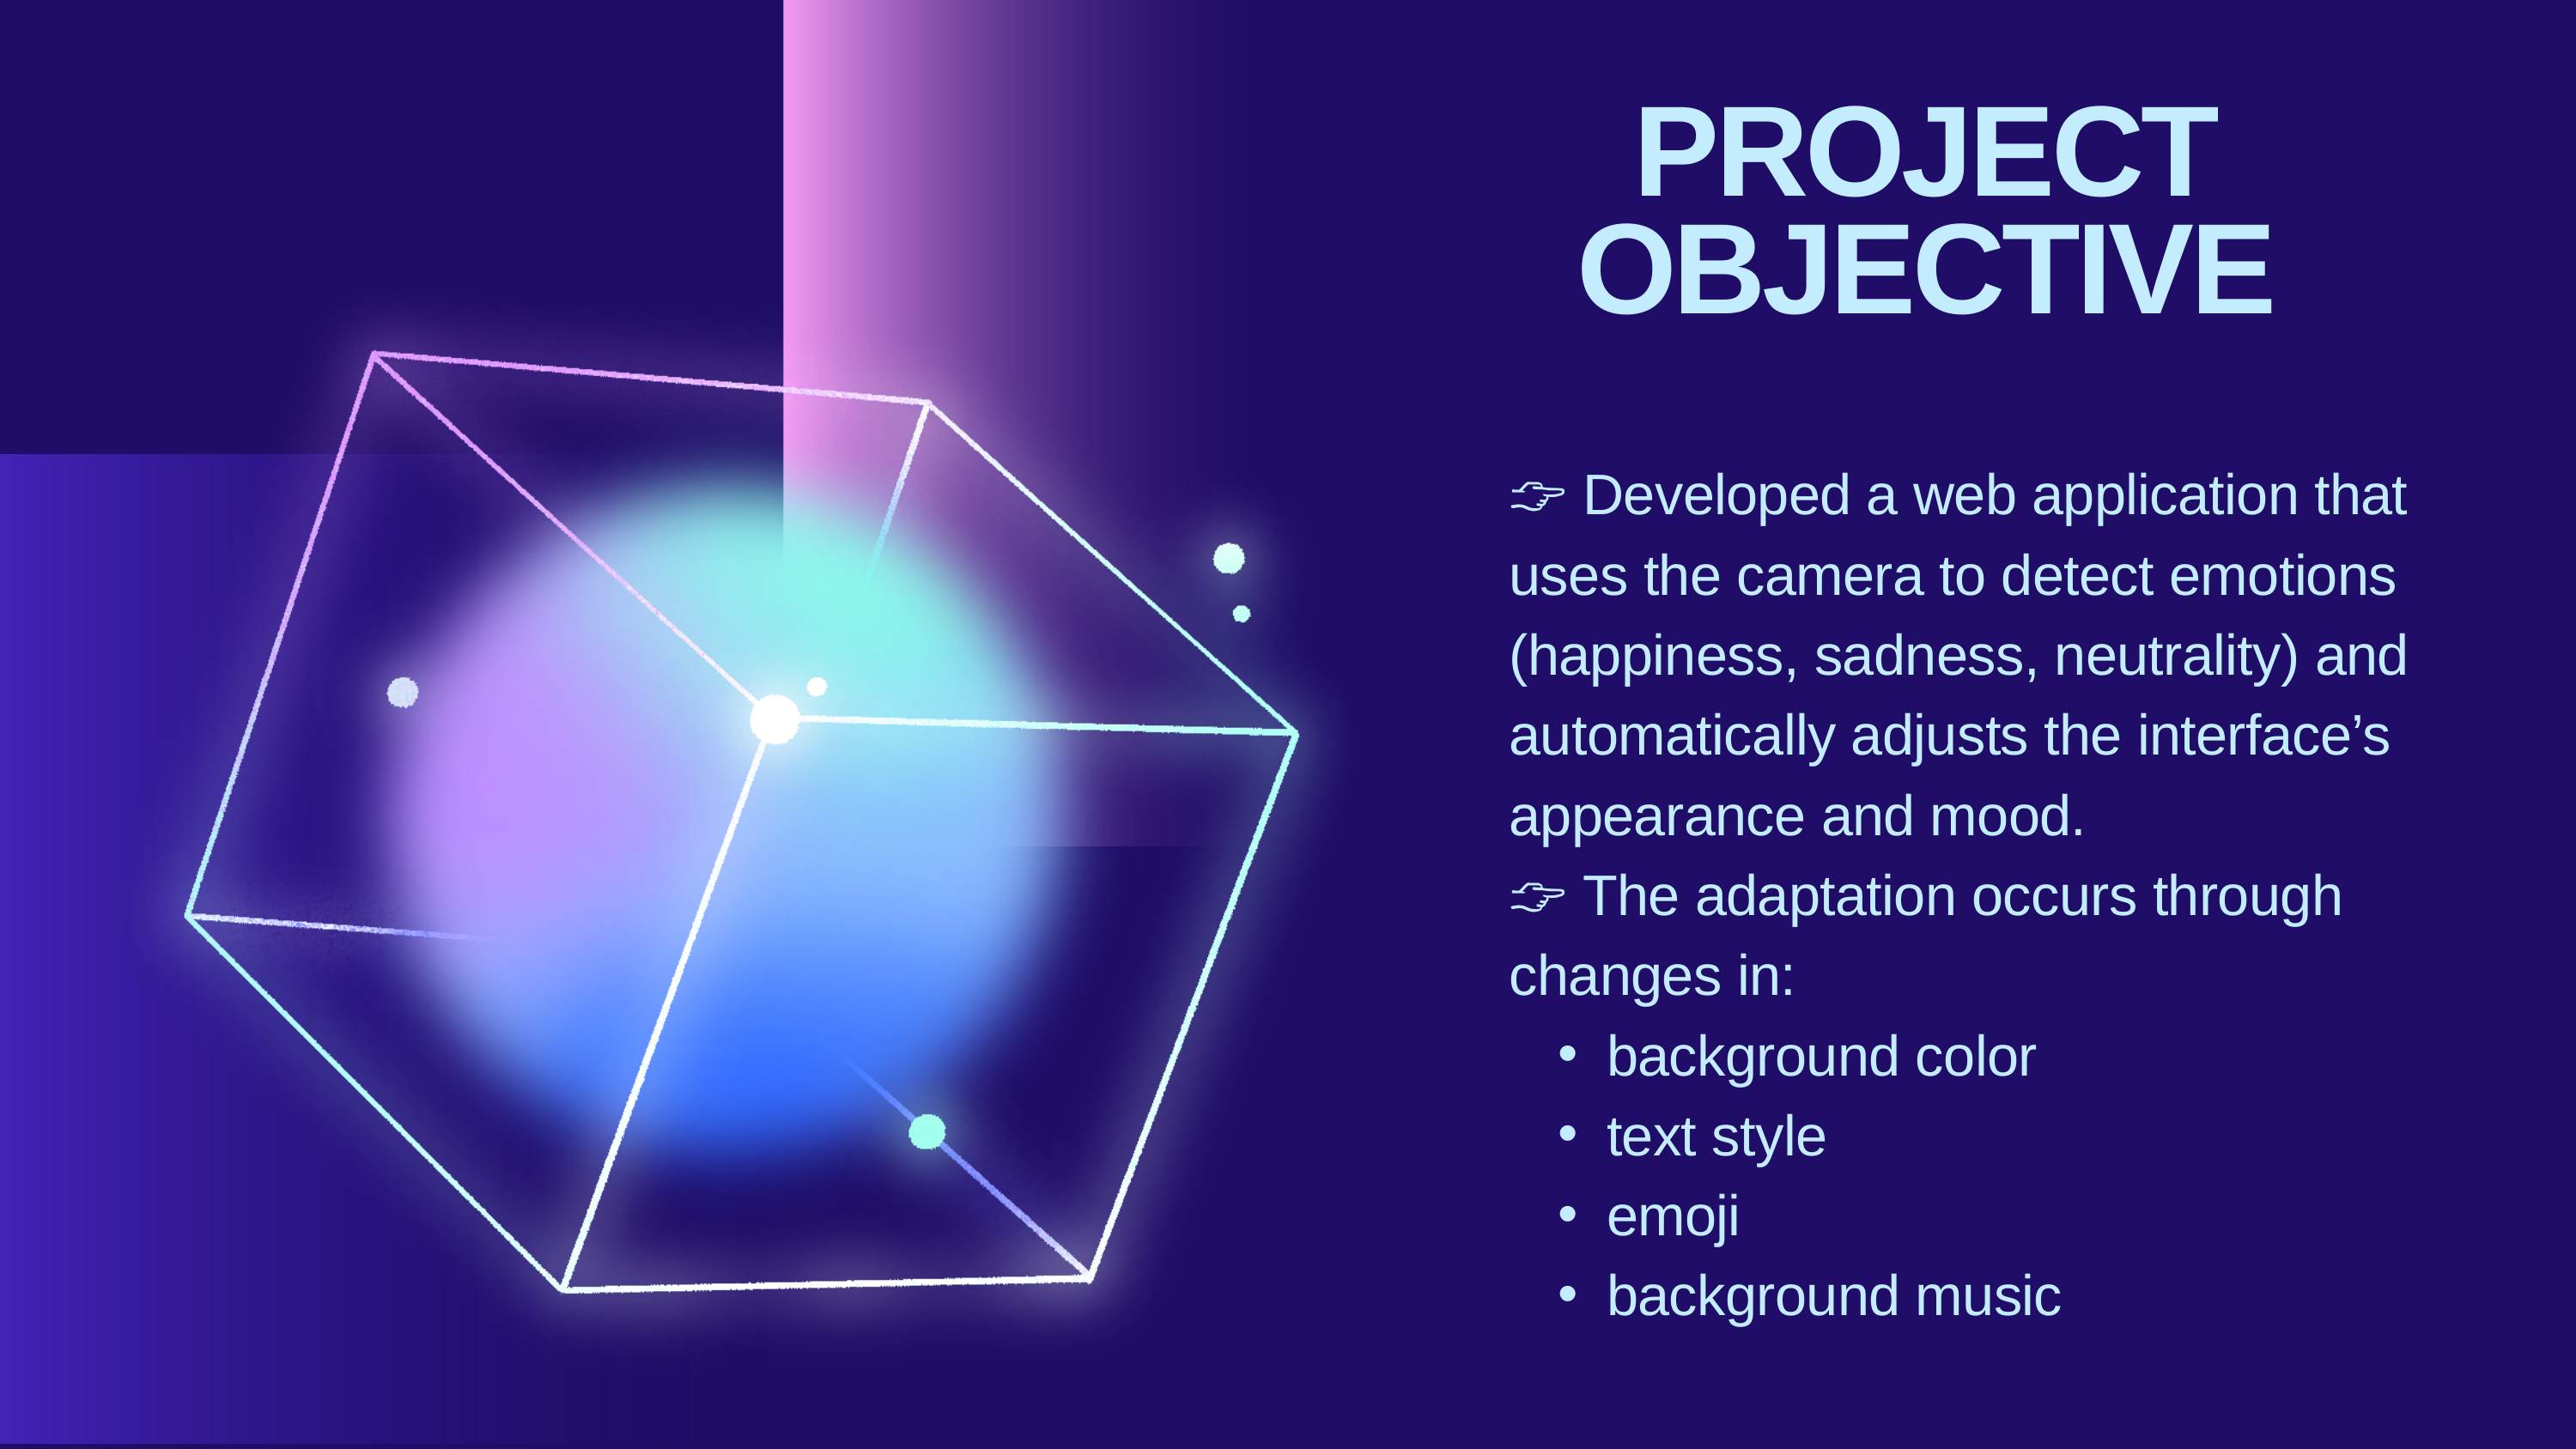

PROJECT
OBJECTIVE

👉 Developed a web application that uses the camera to detect emotions (happiness, sadness, neutrality) and automatically adjusts the interface’s appearance and mood.
👉 The adaptation occurs through changes in:
background color
text style
emoji
background music